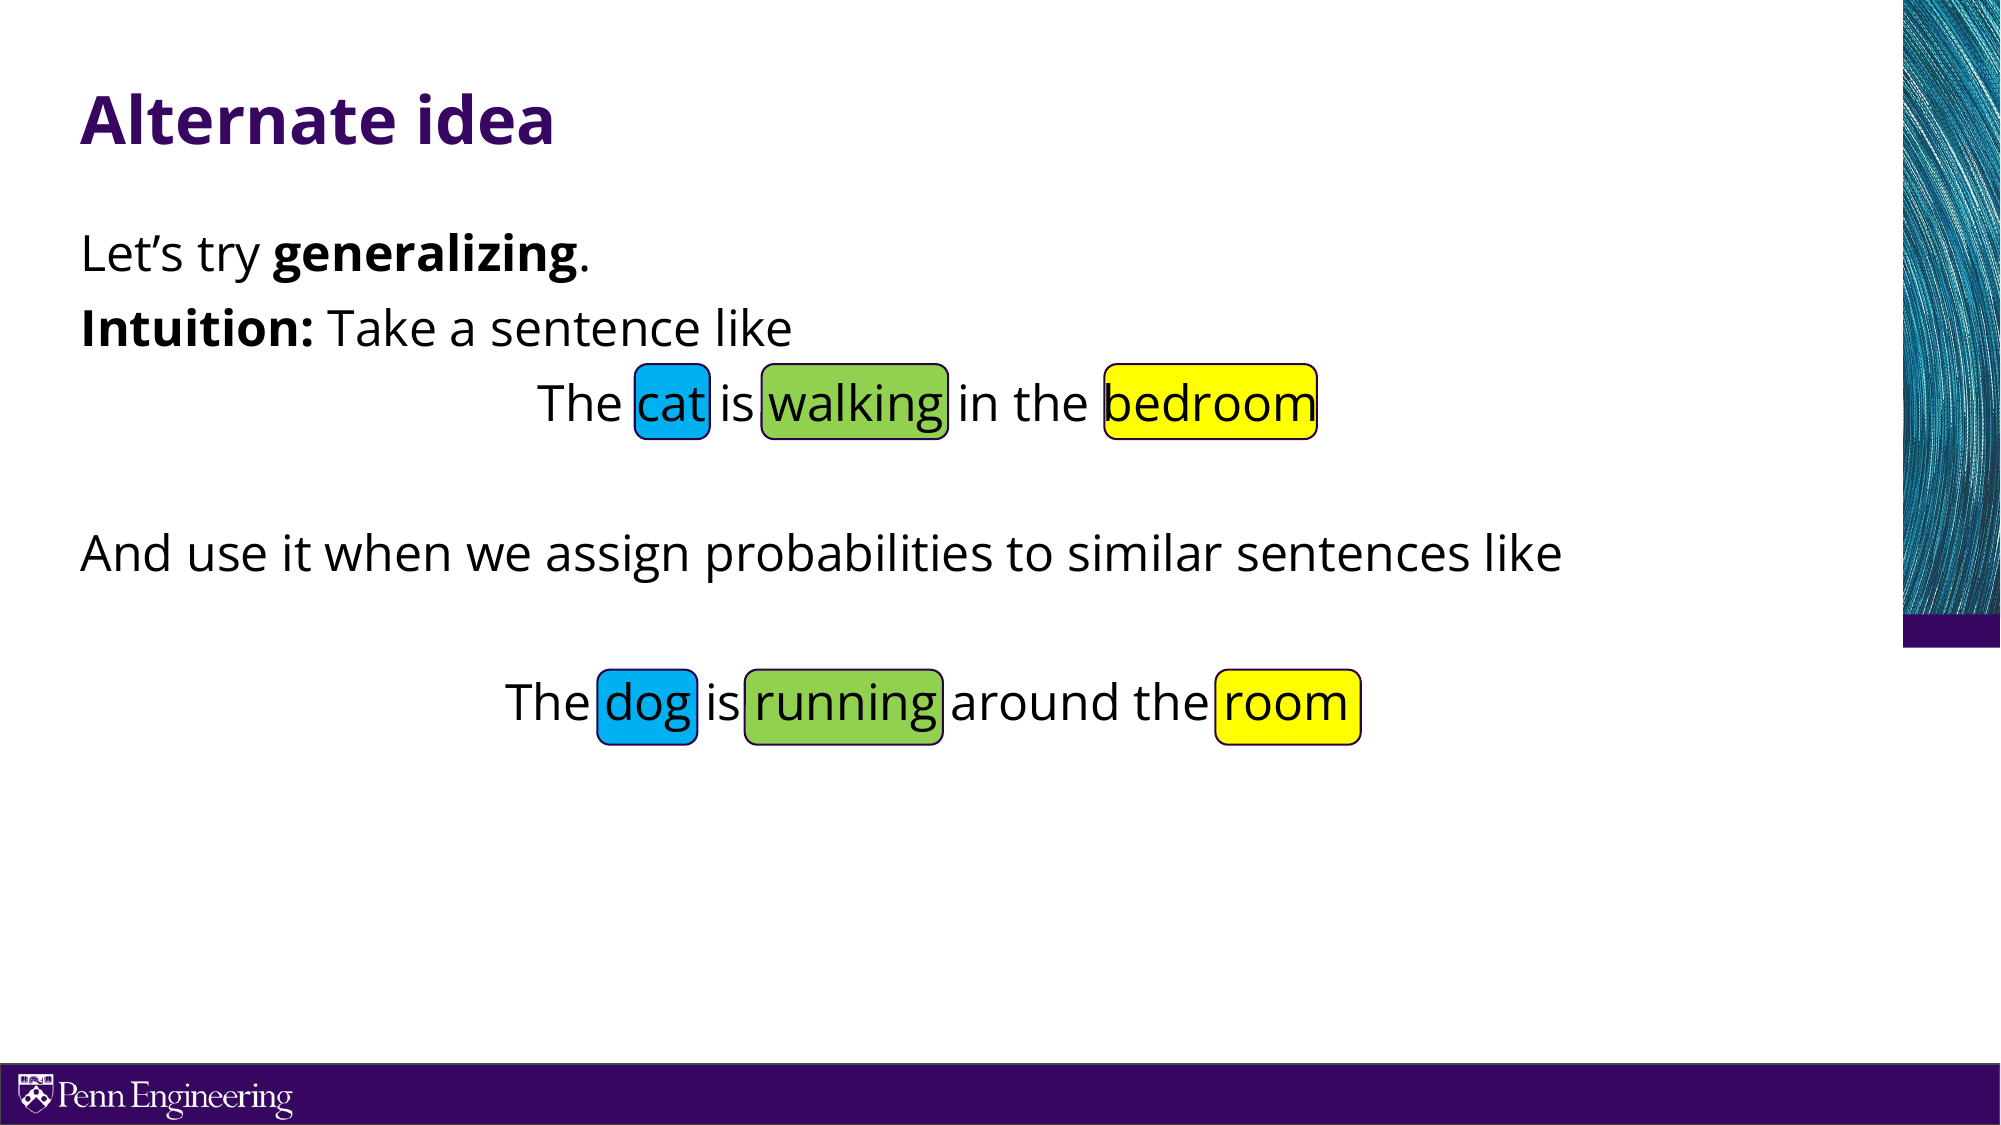

# Alternate idea
Let’s try generalizing.
Intuition: Take a sentence like
The cat is walking in the bedroom

And use it when we assign probabilities to similar sentences like

The dog is running around the room